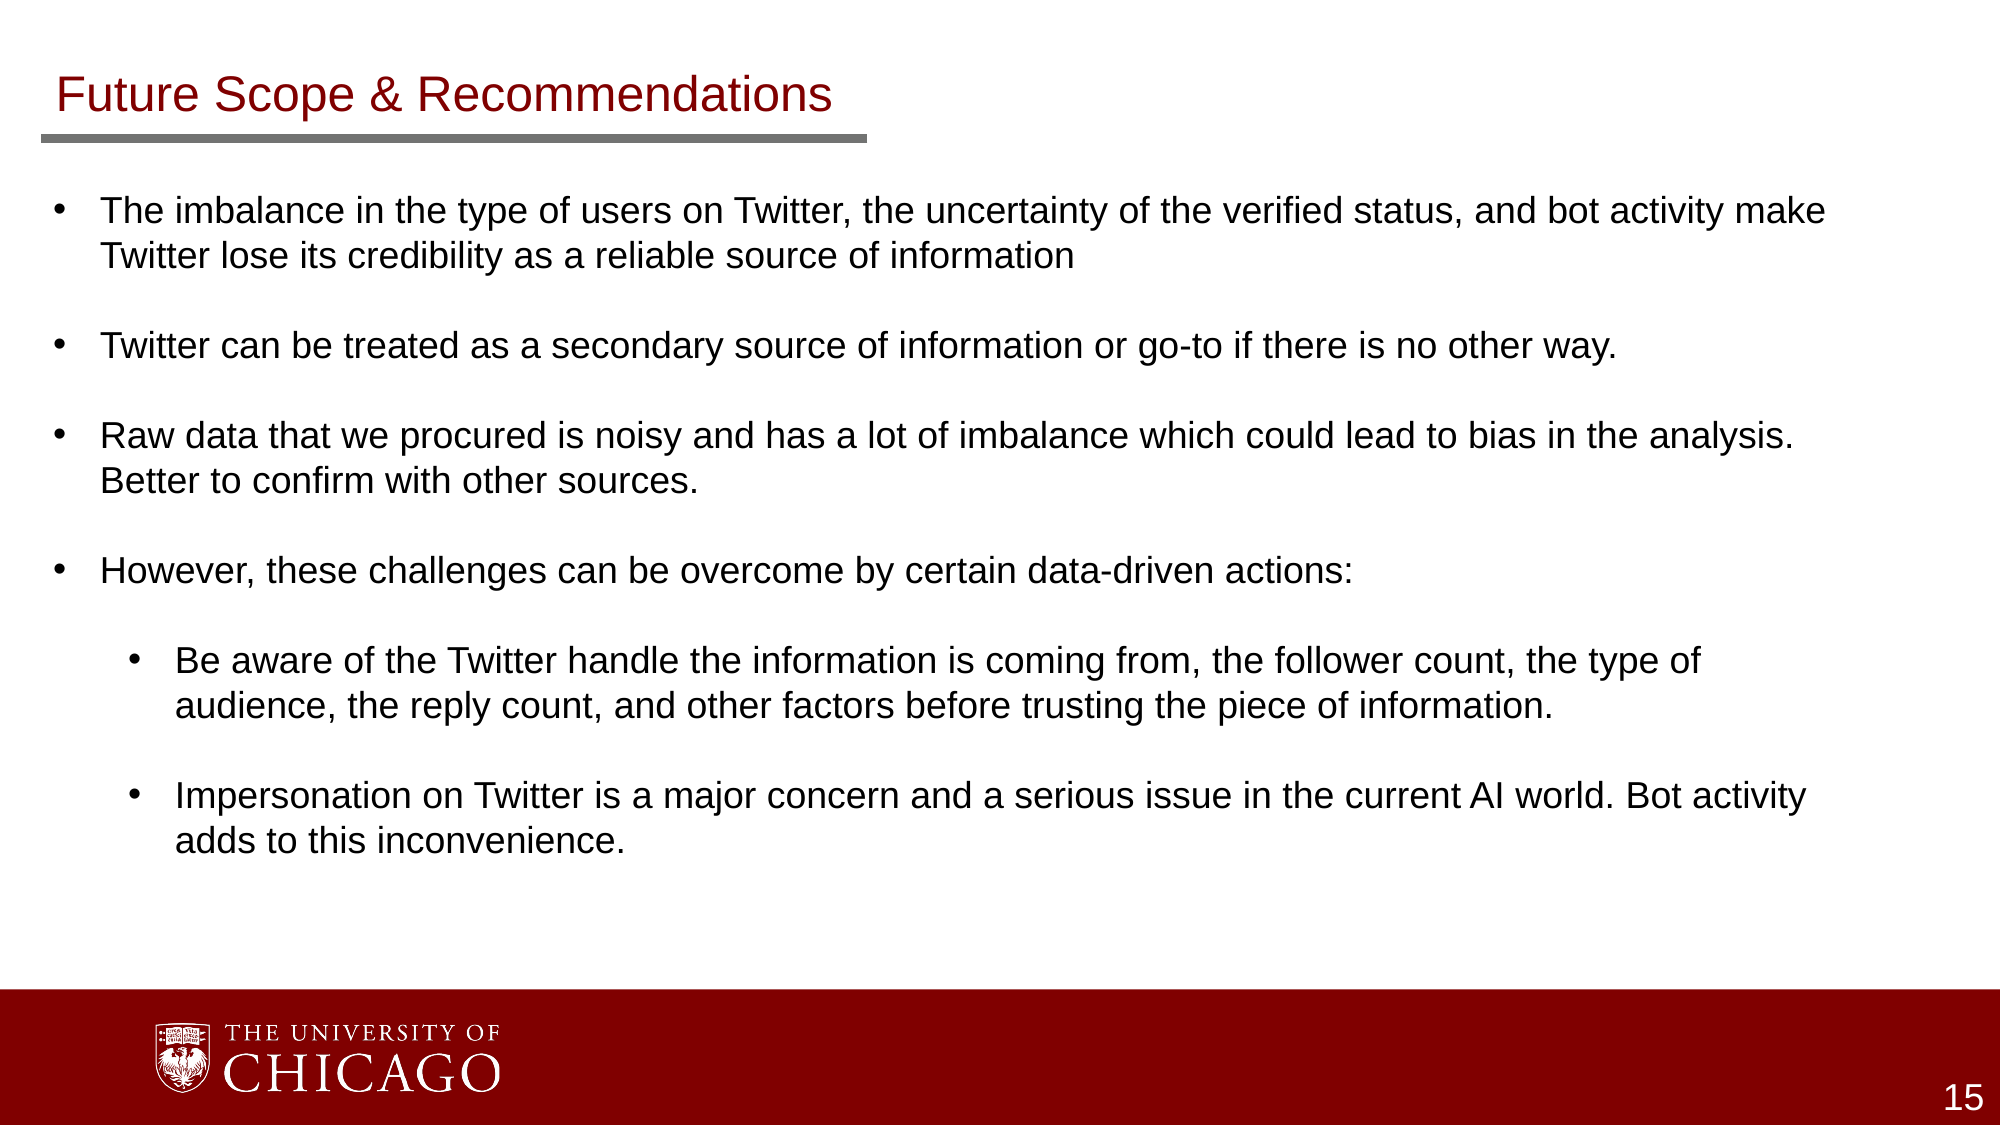

Future Scope & Recommendations
The imbalance in the type of users on Twitter, the uncertainty of the verified status, and bot activity make Twitter lose its credibility as a reliable source of information

Twitter can be treated as a secondary source of information or go-to if there is no other way.

Raw data that we procured is noisy and has a lot of imbalance which could lead to bias in the analysis. Better to confirm with other sources.

However, these challenges can be overcome by certain data-driven actions:

Be aware of the Twitter handle the information is coming from, the follower count, the type of audience, the reply count, and other factors before trusting the piece of information.

Impersonation on Twitter is a major concern and a serious issue in the current AI world. Bot activity adds to this inconvenience.

15